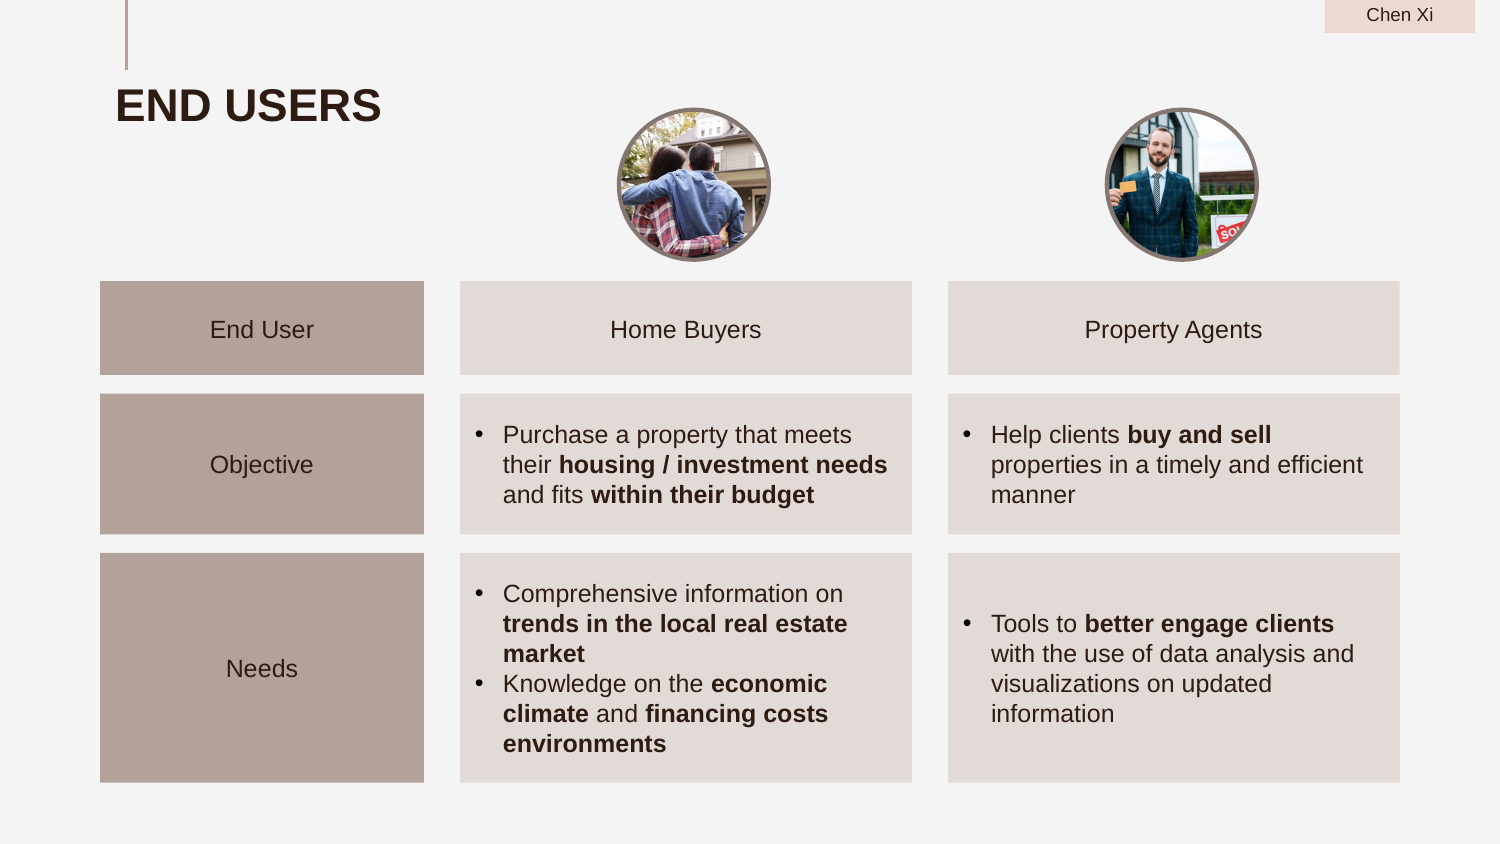

Chen Xi
END USERS

Property Agents
End User
Home Buyers
Objective
Purchase a property that meets their housing / investment needs and fits within their budget
Help clients buy and sell properties in a timely and efficient manner
Needs
Comprehensive information on trends in the local real estate market
Knowledge on the economic climate and financing costs environments
Tools to better engage clients with the use of data analysis and visualizations on updated information